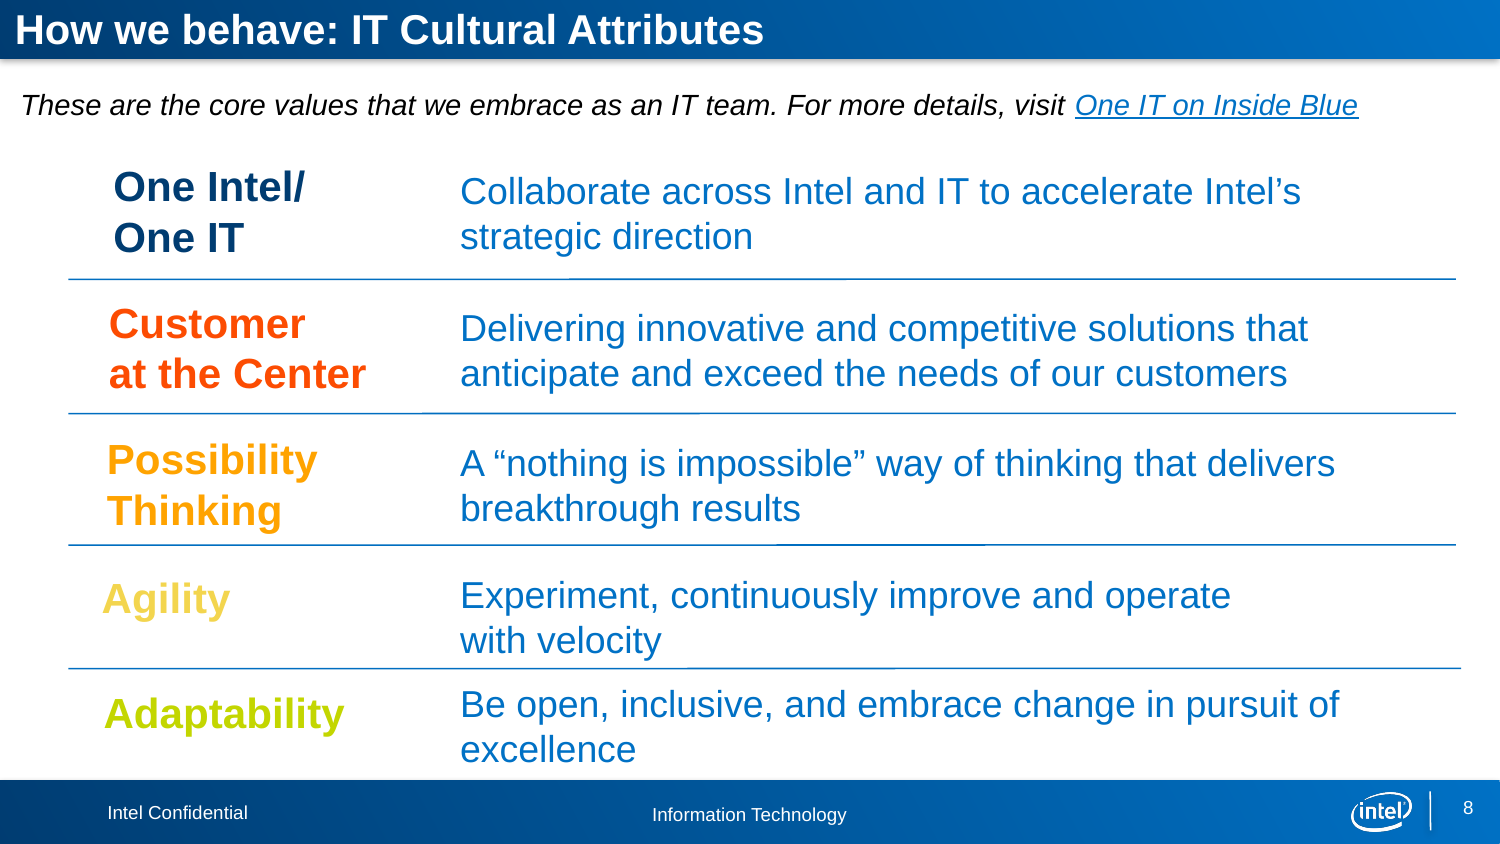

How we behave: IT Cultural Attributes
These are the core values that we embrace as an IT team. For more details, visit One IT on Inside Blue
One Intel/
One IT
Collaborate across Intel and IT to accelerate Intel’s strategic direction
Customer
at the Center
Delivering innovative and competitive solutions that anticipate and exceed the needs of our customers
Possibility
Thinking
A “nothing is impossible” way of thinking that delivers breakthrough results
Agility

Experiment, continuously improve and operate
with velocity
Be open, inclusive, and embrace change in pursuit of excellence
Adaptability

8